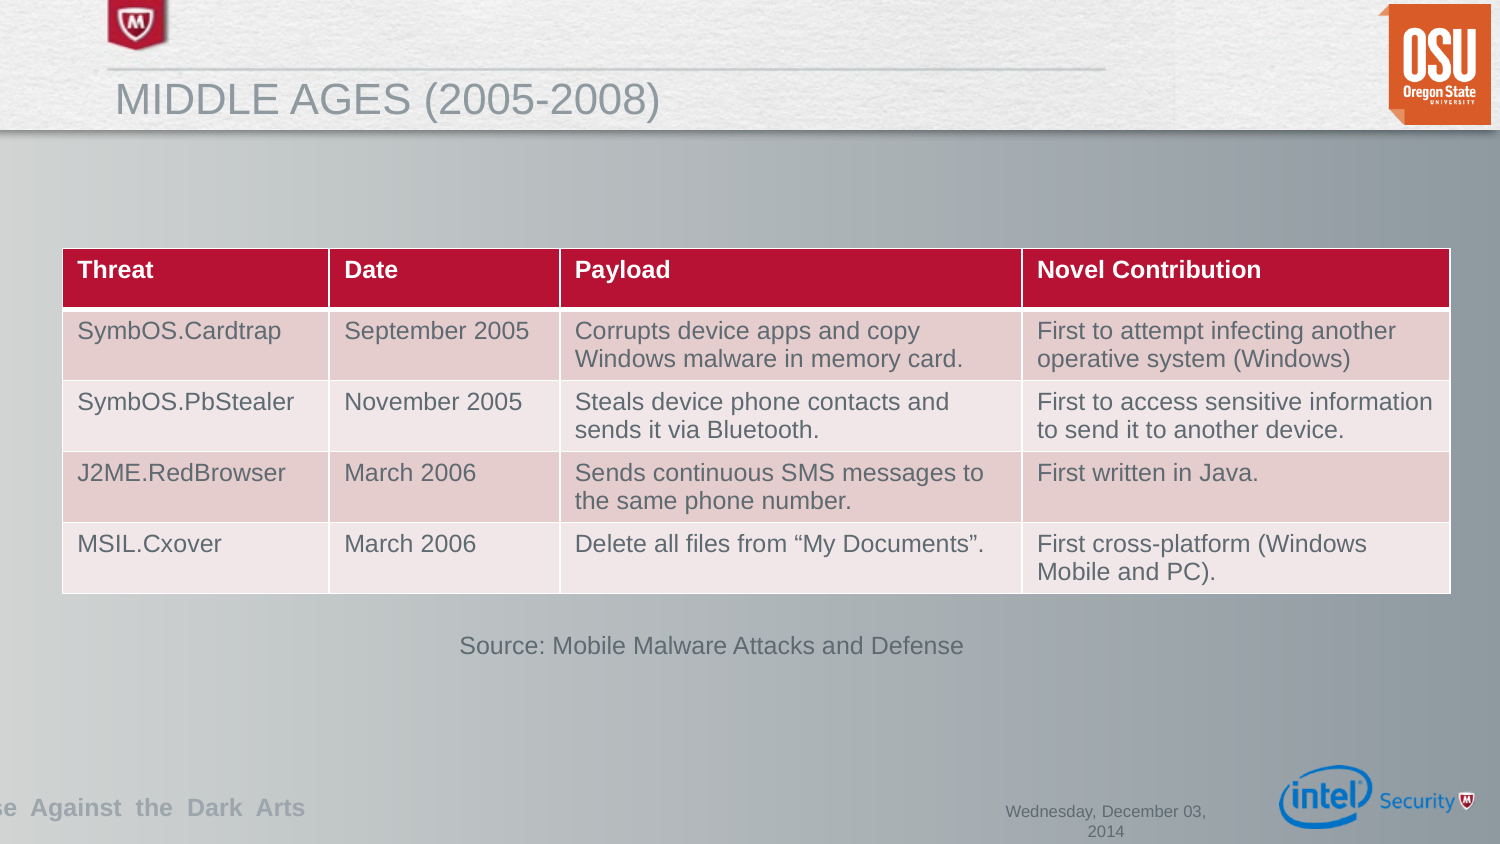

# Middle ages (2005-2008)
| Threat | Date | Payload | Novel Contribution |
| --- | --- | --- | --- |
| SymbOS.Cardtrap | September 2005 | Corrupts device apps and copy Windows malware in memory card. | First to attempt infecting another operative system (Windows) |
| SymbOS.PbStealer | November 2005 | Steals device phone contacts and sends it via Bluetooth. | First to access sensitive information to send it to another device. |
| J2ME.RedBrowser | March 2006 | Sends continuous SMS messages to the same phone number. | First written in Java. |
| MSIL.Cxover | March 2006 | Delete all files from “My Documents”. | First cross-platform (Windows Mobile and PC). |
Source: Mobile Malware Attacks and Defense
Wednesday, December 03, 2014